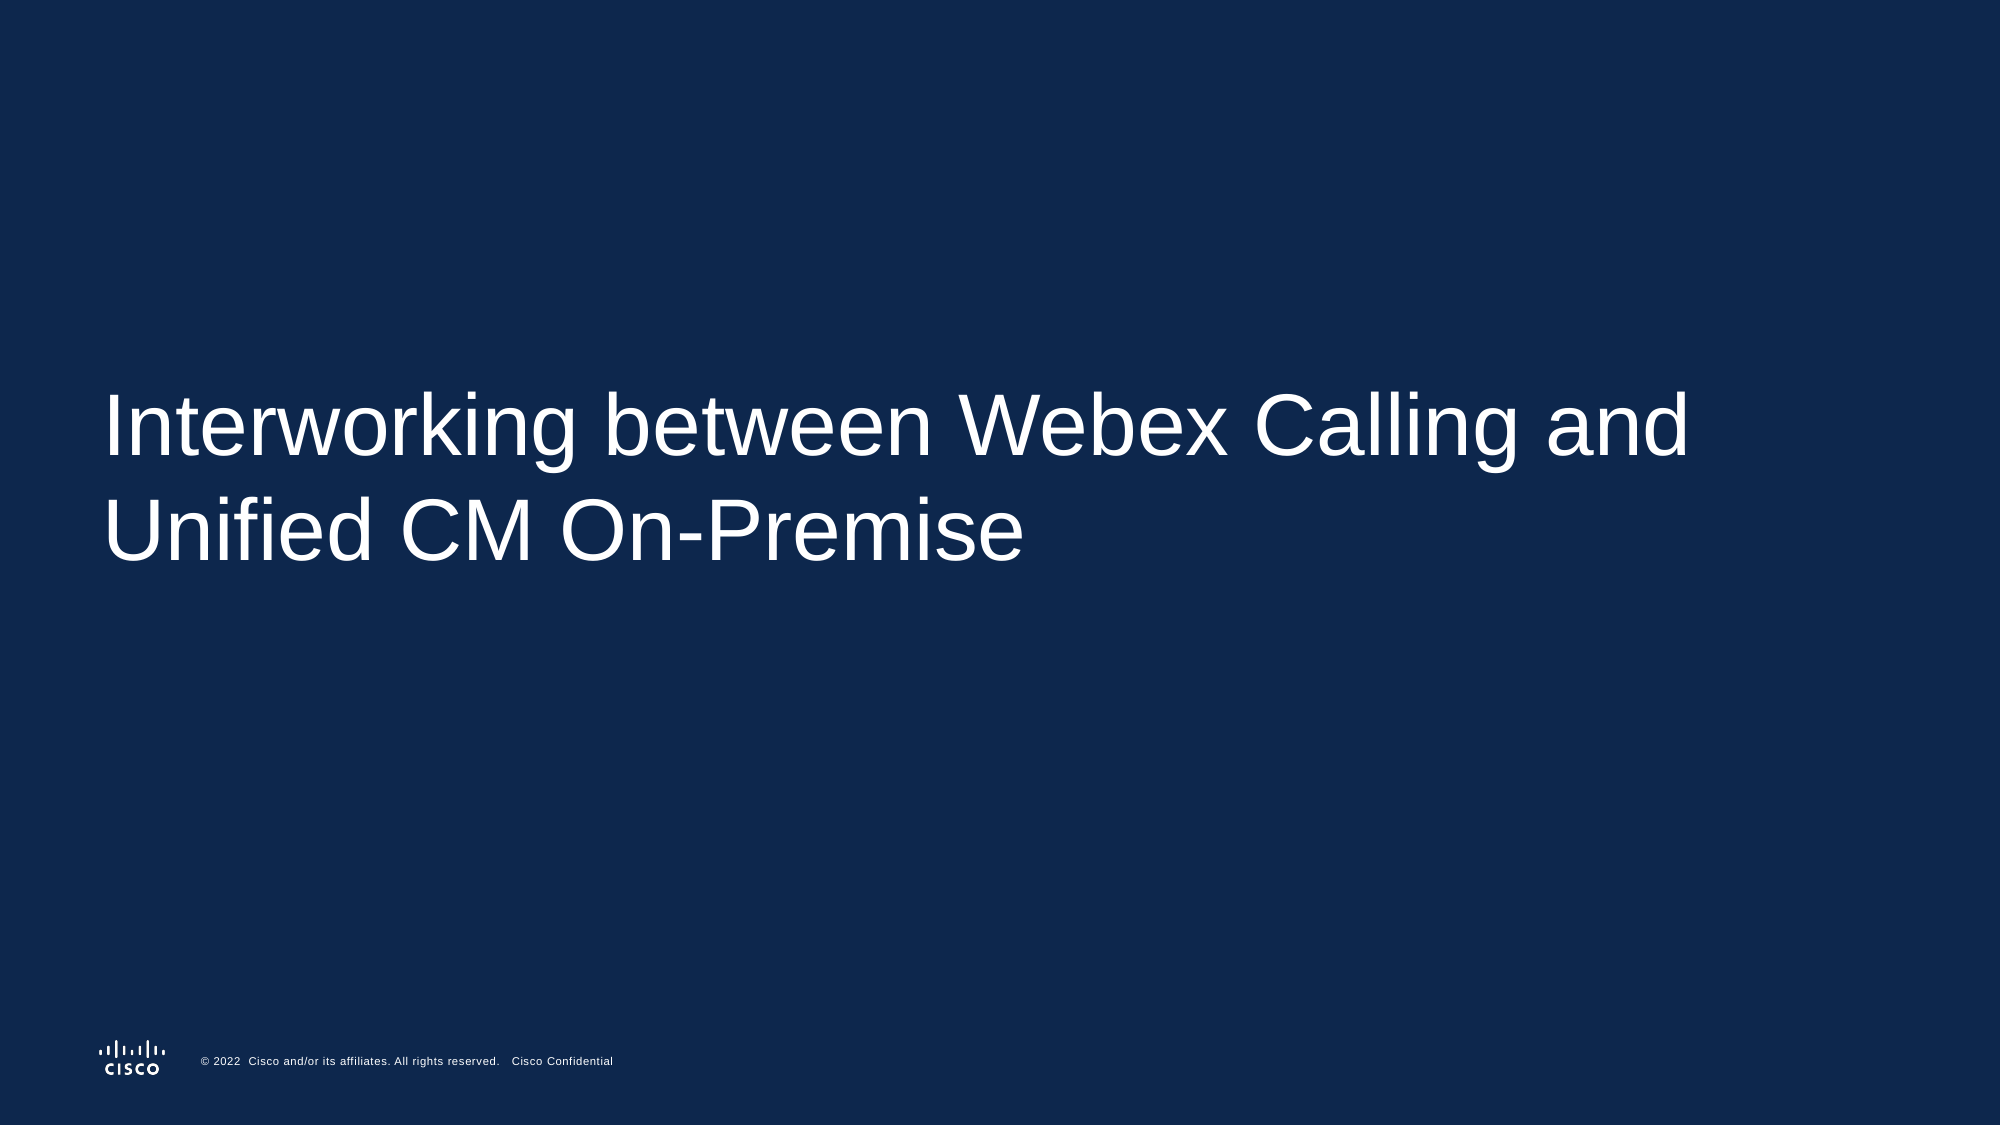

# Interworking between Webex Calling and Unified CM On-Premise